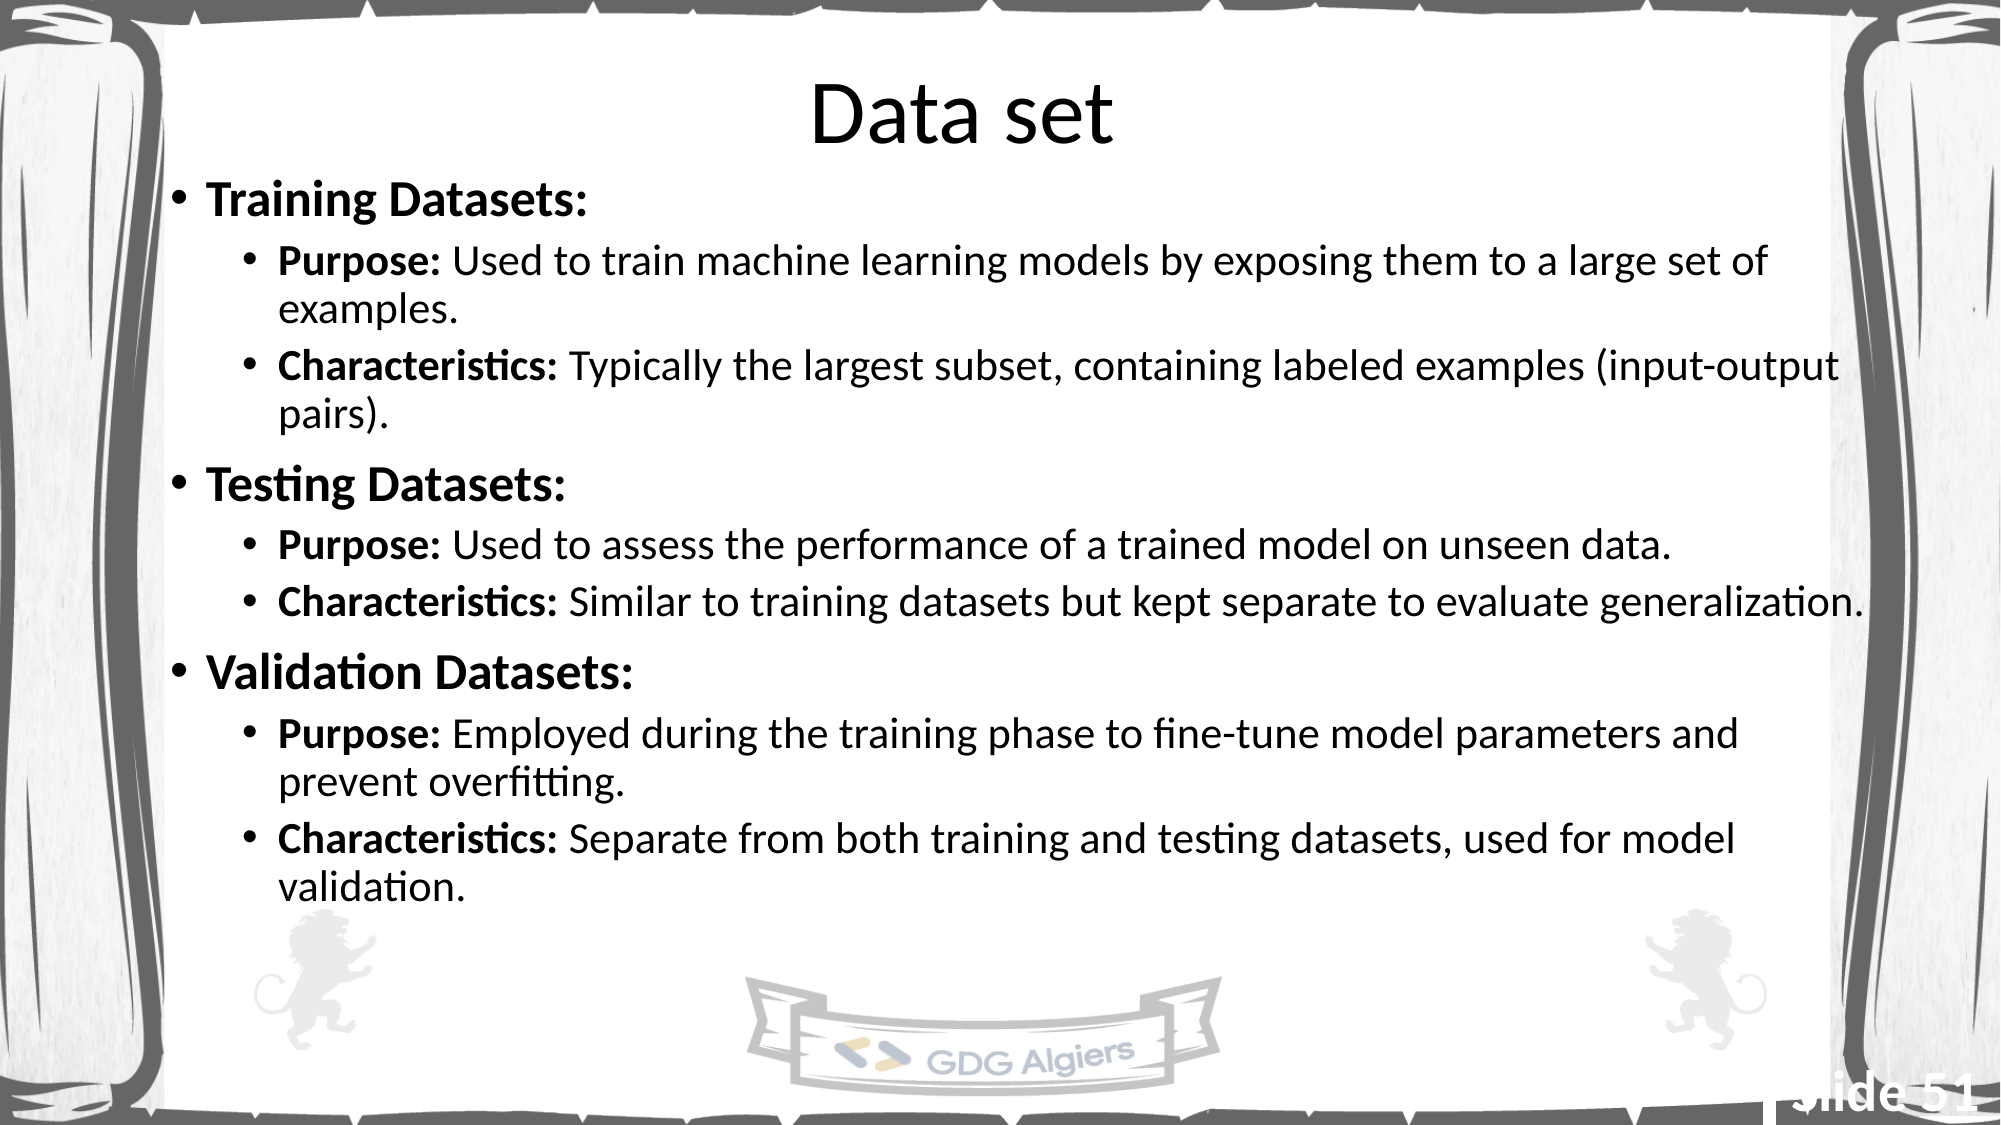

# Data set
Training Datasets:
Purpose: Used to train machine learning models by exposing them to a large set of examples.
Characteristics: Typically the largest subset, containing labeled examples (input-output pairs).
Testing Datasets:
Purpose: Used to assess the performance of a trained model on unseen data.
Characteristics: Similar to training datasets but kept separate to evaluate generalization.
Validation Datasets:
Purpose: Employed during the training phase to fine-tune model parameters and prevent overfitting.
Characteristics: Separate from both training and testing datasets, used for model validation.
Slide 51